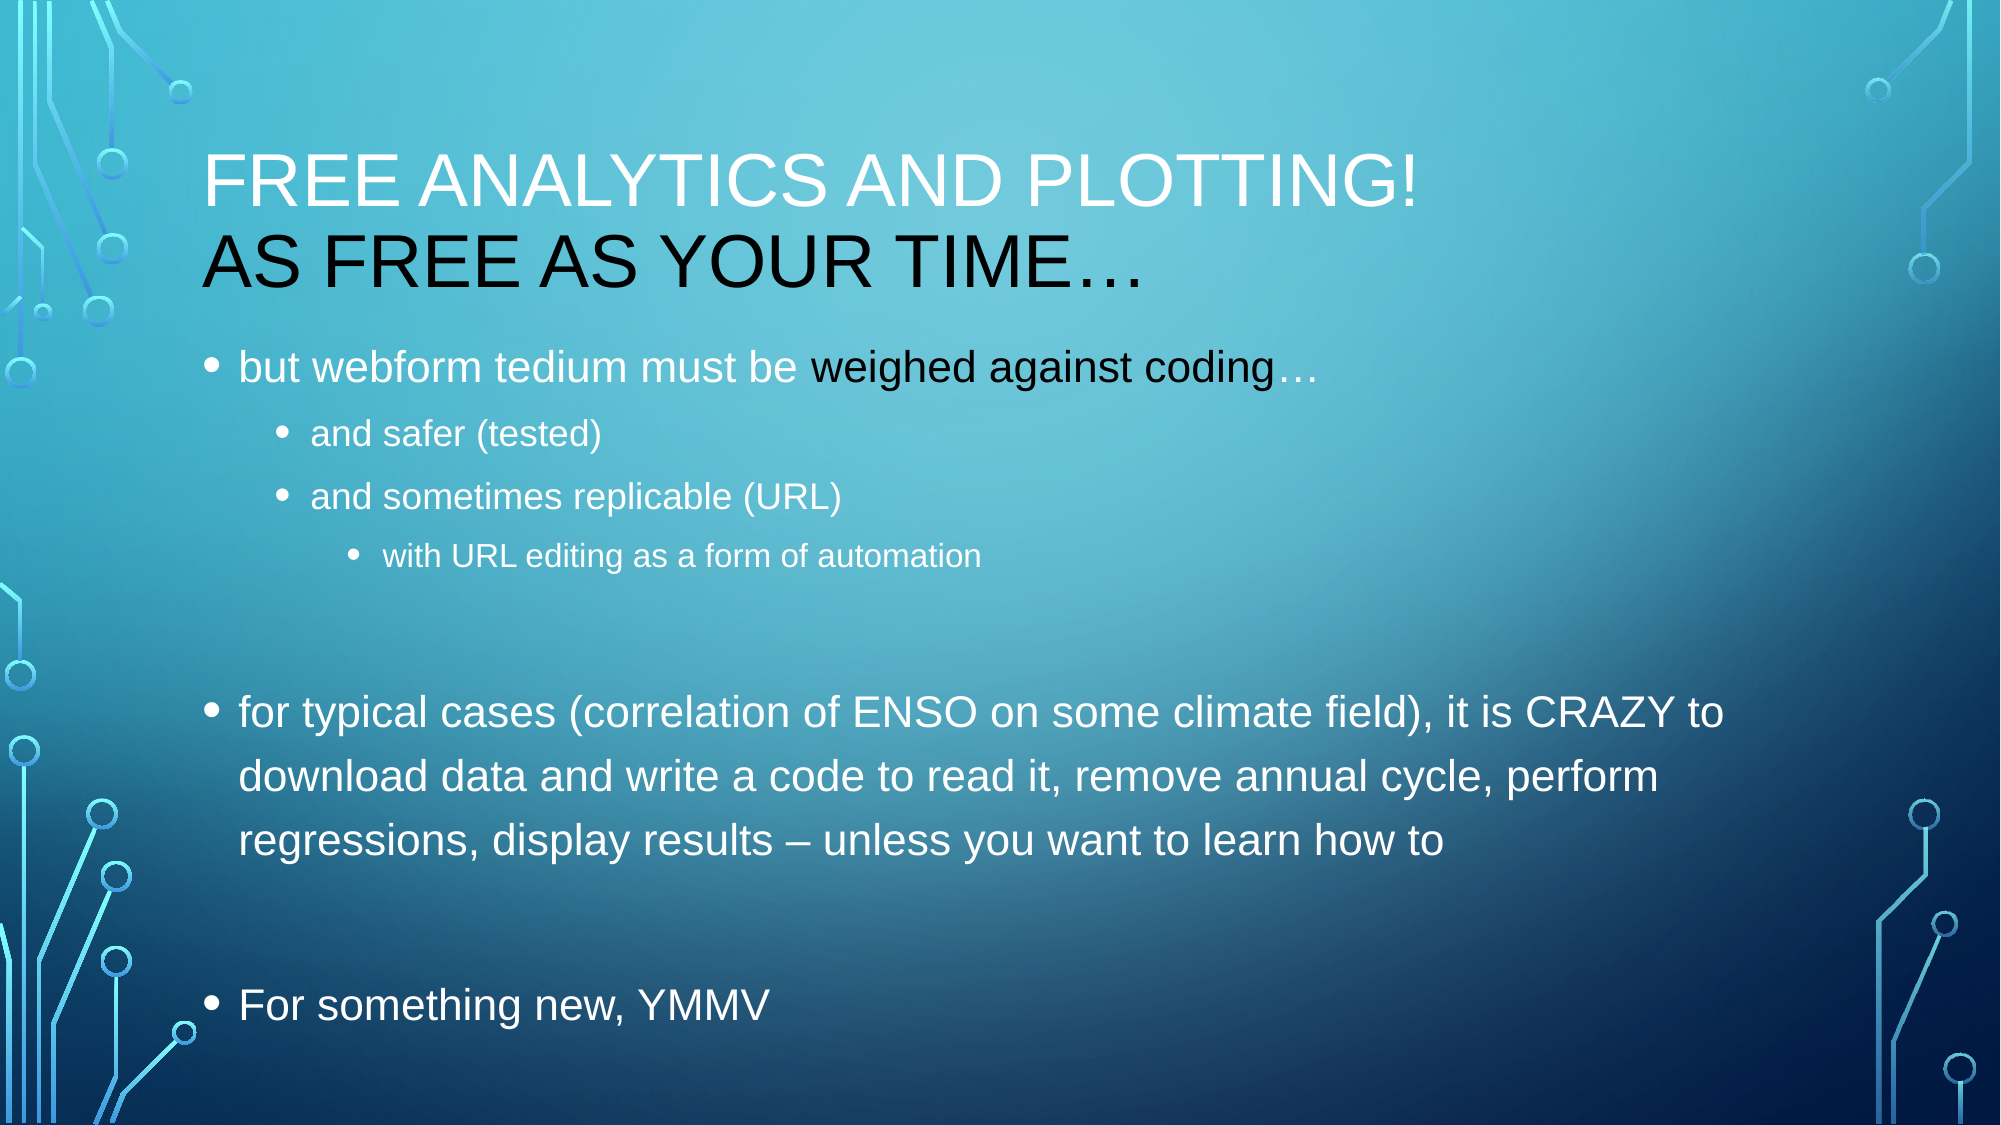

# free analytics and plotting! as free as your time…
but webform tedium must be weighed against coding…
and safer (tested)
and sometimes replicable (URL)
with URL editing as a form of automation

for typical cases (correlation of ENSO on some climate field), it is CRAZY to download data and write a code to read it, remove annual cycle, perform regressions, display results – unless you want to learn how to

For something new, YMMV